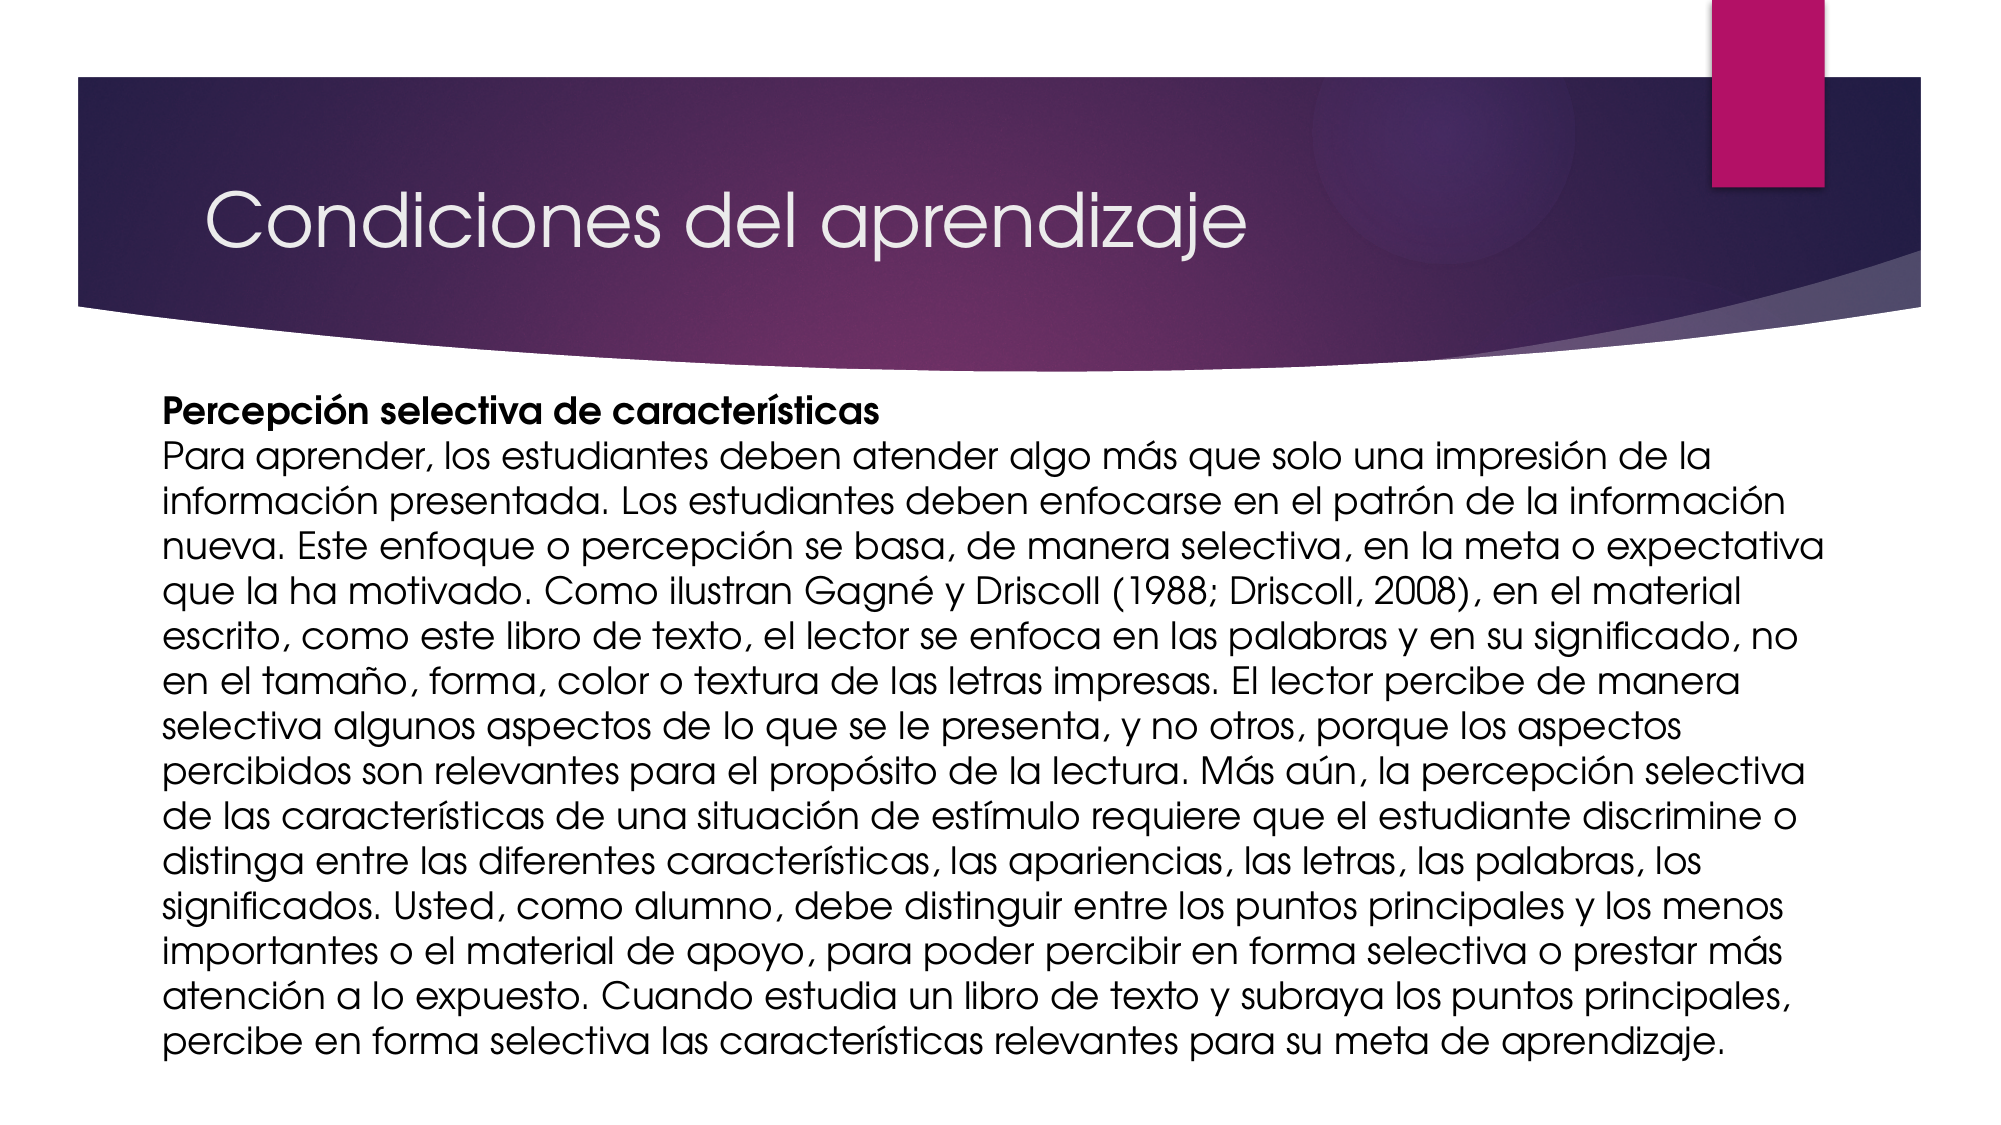

# Condiciones del aprendizaje
Percepción selectiva de características
Para aprender, los estudiantes deben atender algo más que solo una impresión de la información presentada. Los estudiantes deben enfocarse en el patrón de la información nueva. Este enfoque o percepción se basa, de manera selectiva, en la meta o expectativa que la ha motivado. Como ilustran Gagné y Driscoll (1988; Driscoll, 2008), en el material escrito, como este libro de texto, el lector se enfoca en las palabras y en su significado, no en el tamaño, forma, color o textura de las letras impresas. El lector percibe de manera selectiva algunos aspectos de lo que se le presenta, y no otros, porque los aspectos percibidos son relevantes para el propósito de la lectura. Más aún, la percepción selectiva de las características de una situación de estímulo requiere que el estudiante discrimine o distinga entre las diferentes características, las apariencias, las letras, las palabras, los significados. Usted, como alumno, debe distinguir entre los puntos principales y los menos importantes o el material de apoyo, para poder percibir en forma selectiva o prestar más atención a lo expuesto. Cuando estudia un libro de texto y subraya los puntos principales, percibe en forma selectiva las características relevantes para su meta de aprendizaje.